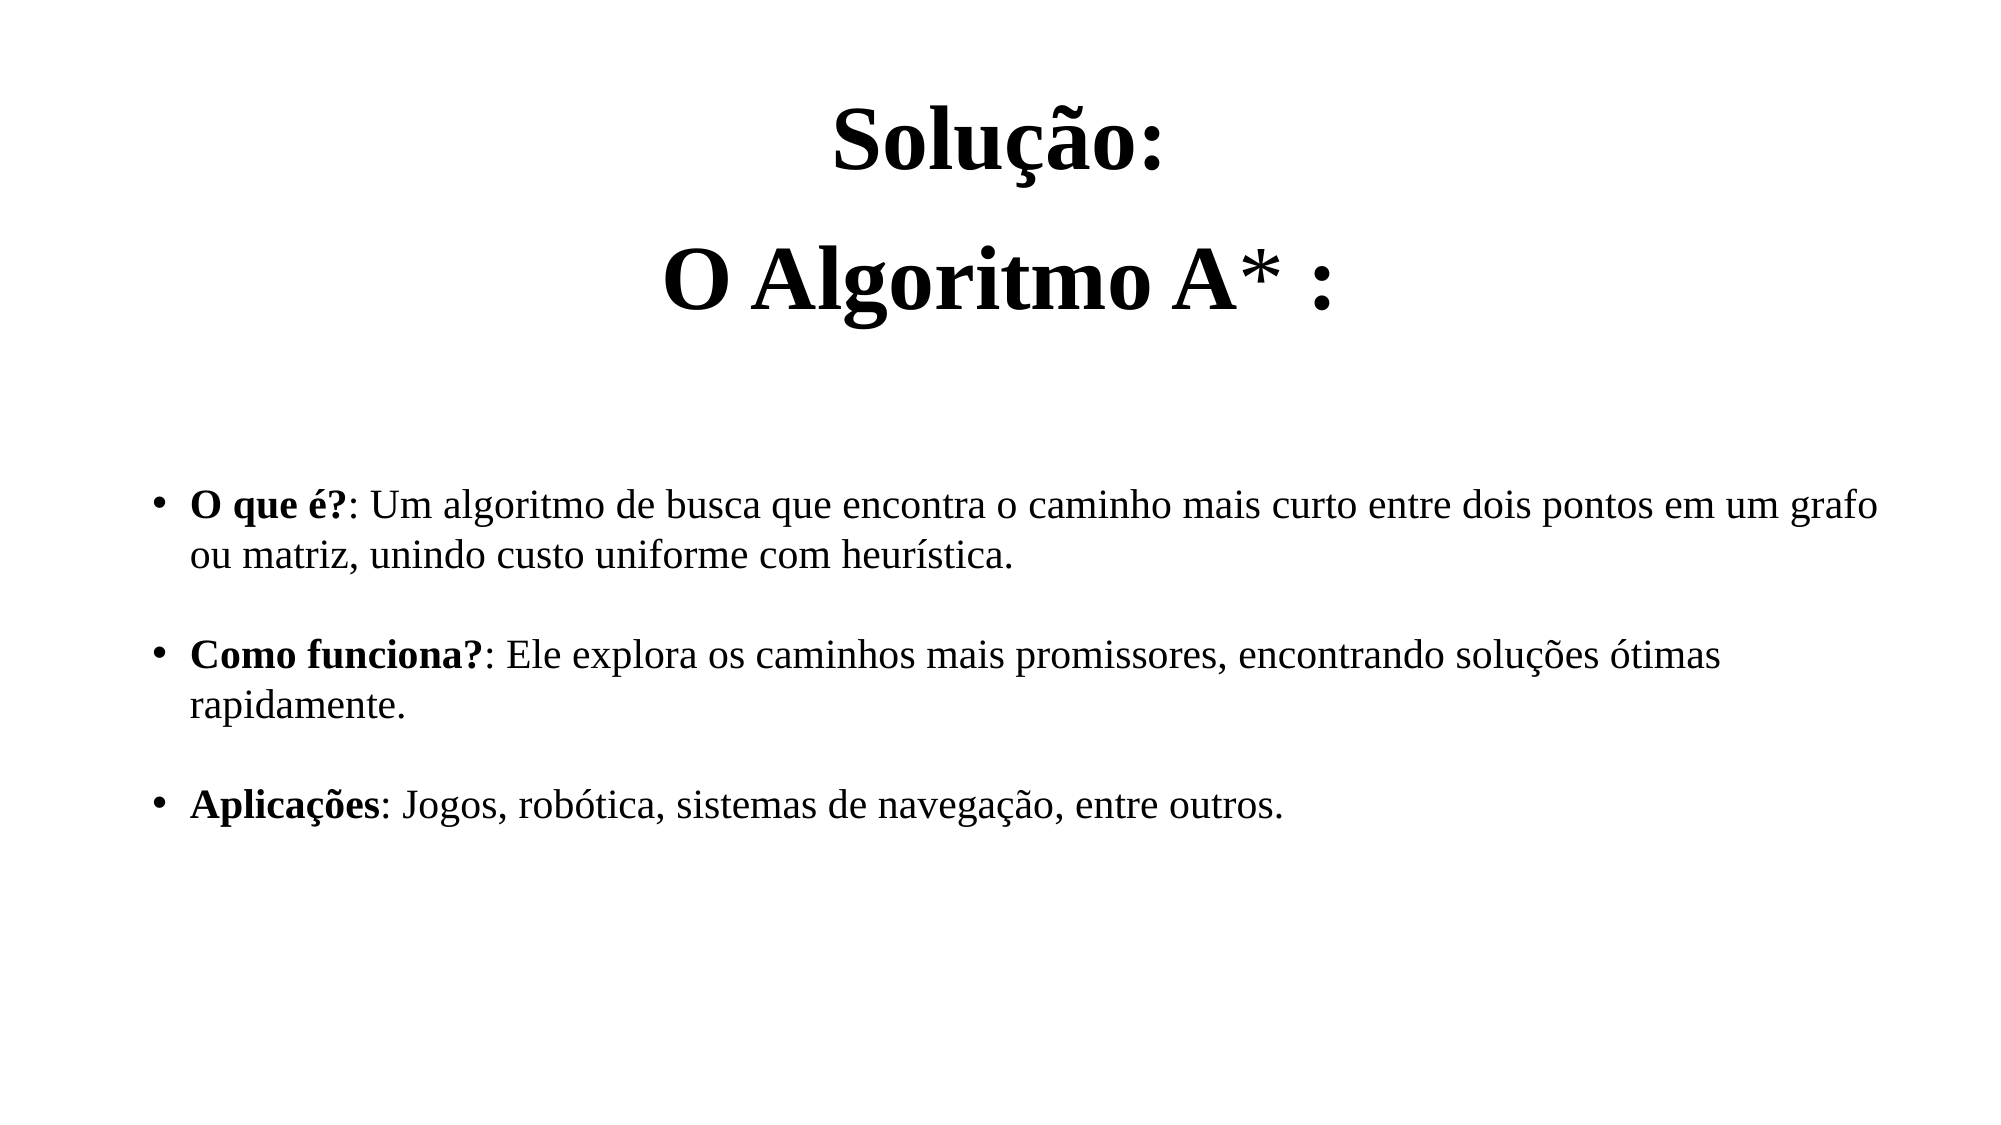

# Solução:
O Algoritmo A* :
O que é?: Um algoritmo de busca que encontra o caminho mais curto entre dois pontos em um grafo ou matriz, unindo custo uniforme com heurística.

Como funciona?: Ele explora os caminhos mais promissores, encontrando soluções ótimas rapidamente.

Aplicações: Jogos, robótica, sistemas de navegação, entre outros.